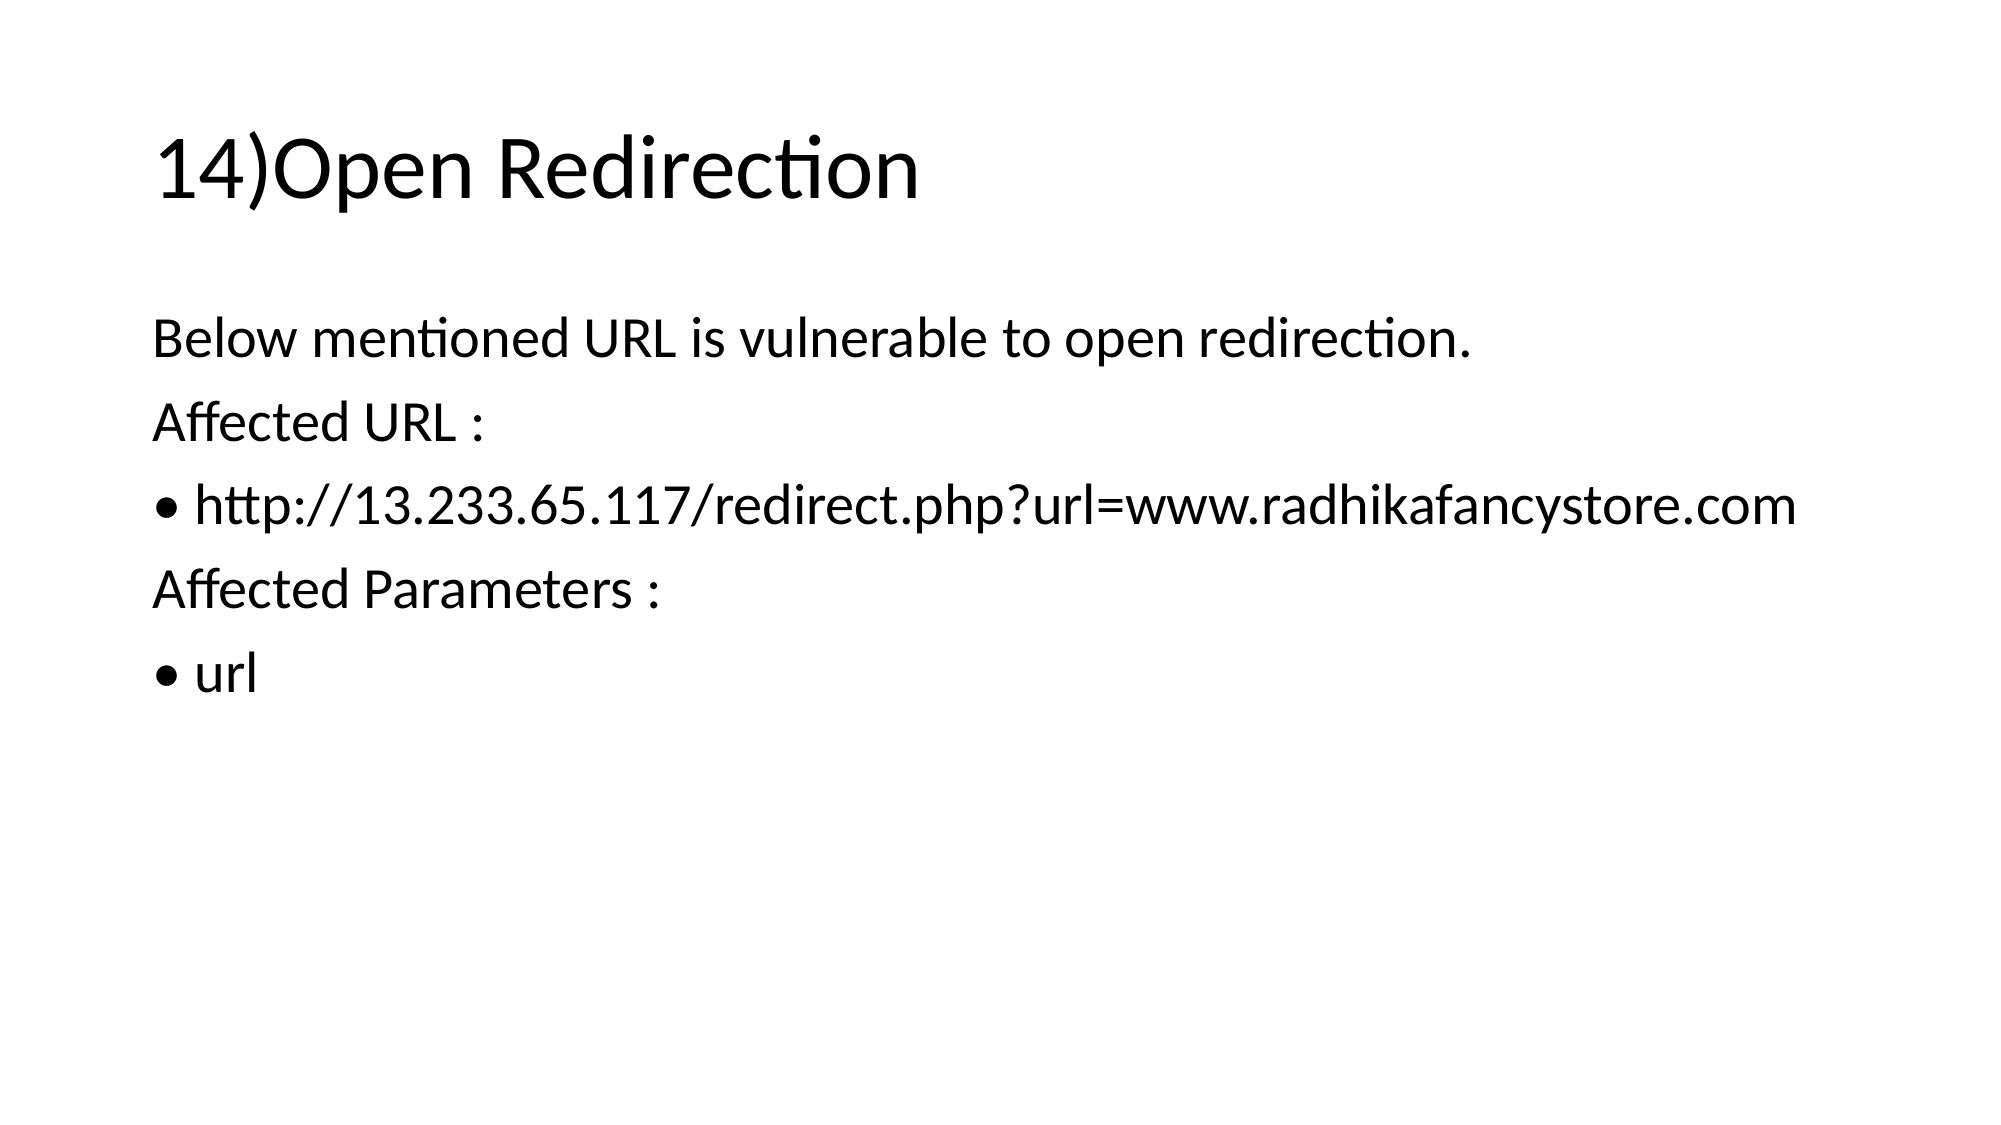

# 14)Open Redirection
Below mentioned URL is vulnerable to open redirection.
Affected URL :
• http://13.233.65.117/redirect.php?url=www.radhikafancystore.com
Affected Parameters :
• url